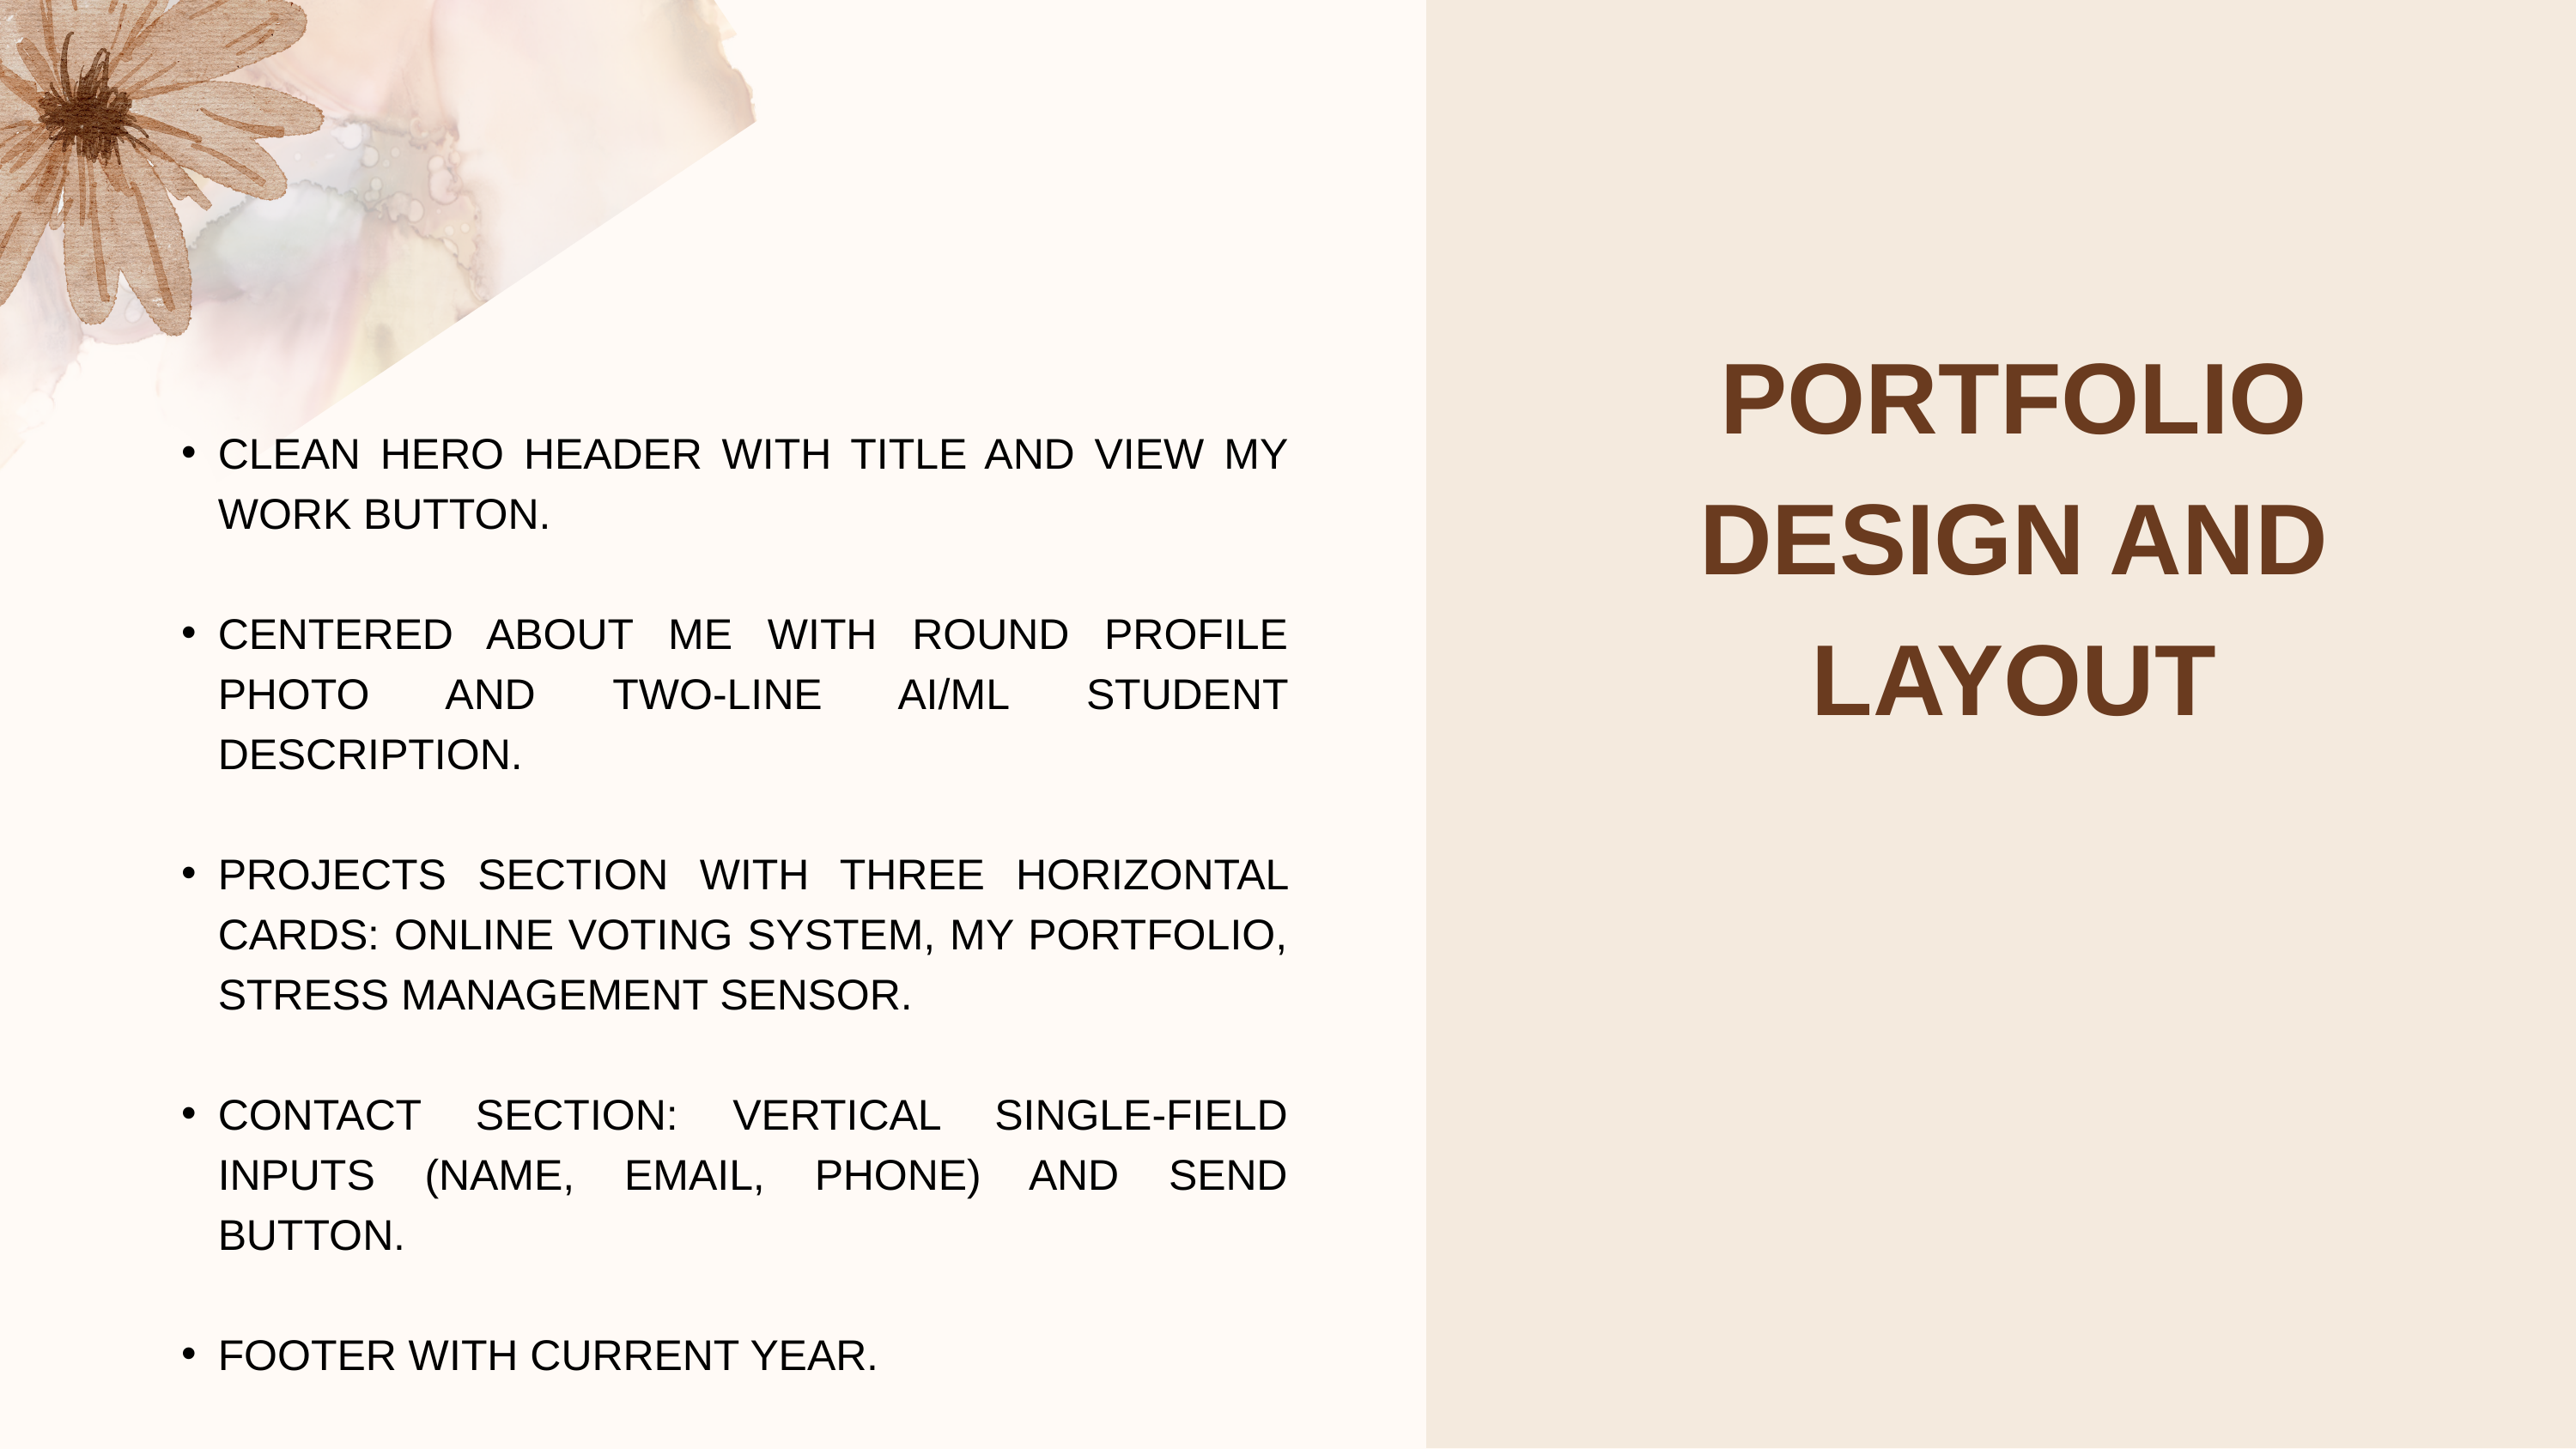

PORTFOLIO DESIGN AND LAYOUT

CLEAN HERO HEADER WITH TITLE AND VIEW MY WORK BUTTON.

CENTERED ABOUT ME WITH ROUND PROFILE PHOTO AND TWO-LINE AI/ML STUDENT DESCRIPTION.

PROJECTS SECTION WITH THREE HORIZONTAL CARDS: ONLINE VOTING SYSTEM, MY PORTFOLIO, STRESS MANAGEMENT SENSOR.

CONTACT SECTION: VERTICAL SINGLE-FIELD INPUTS (NAME, EMAIL, PHONE) AND SEND BUTTON.

FOOTER WITH CURRENT YEAR.